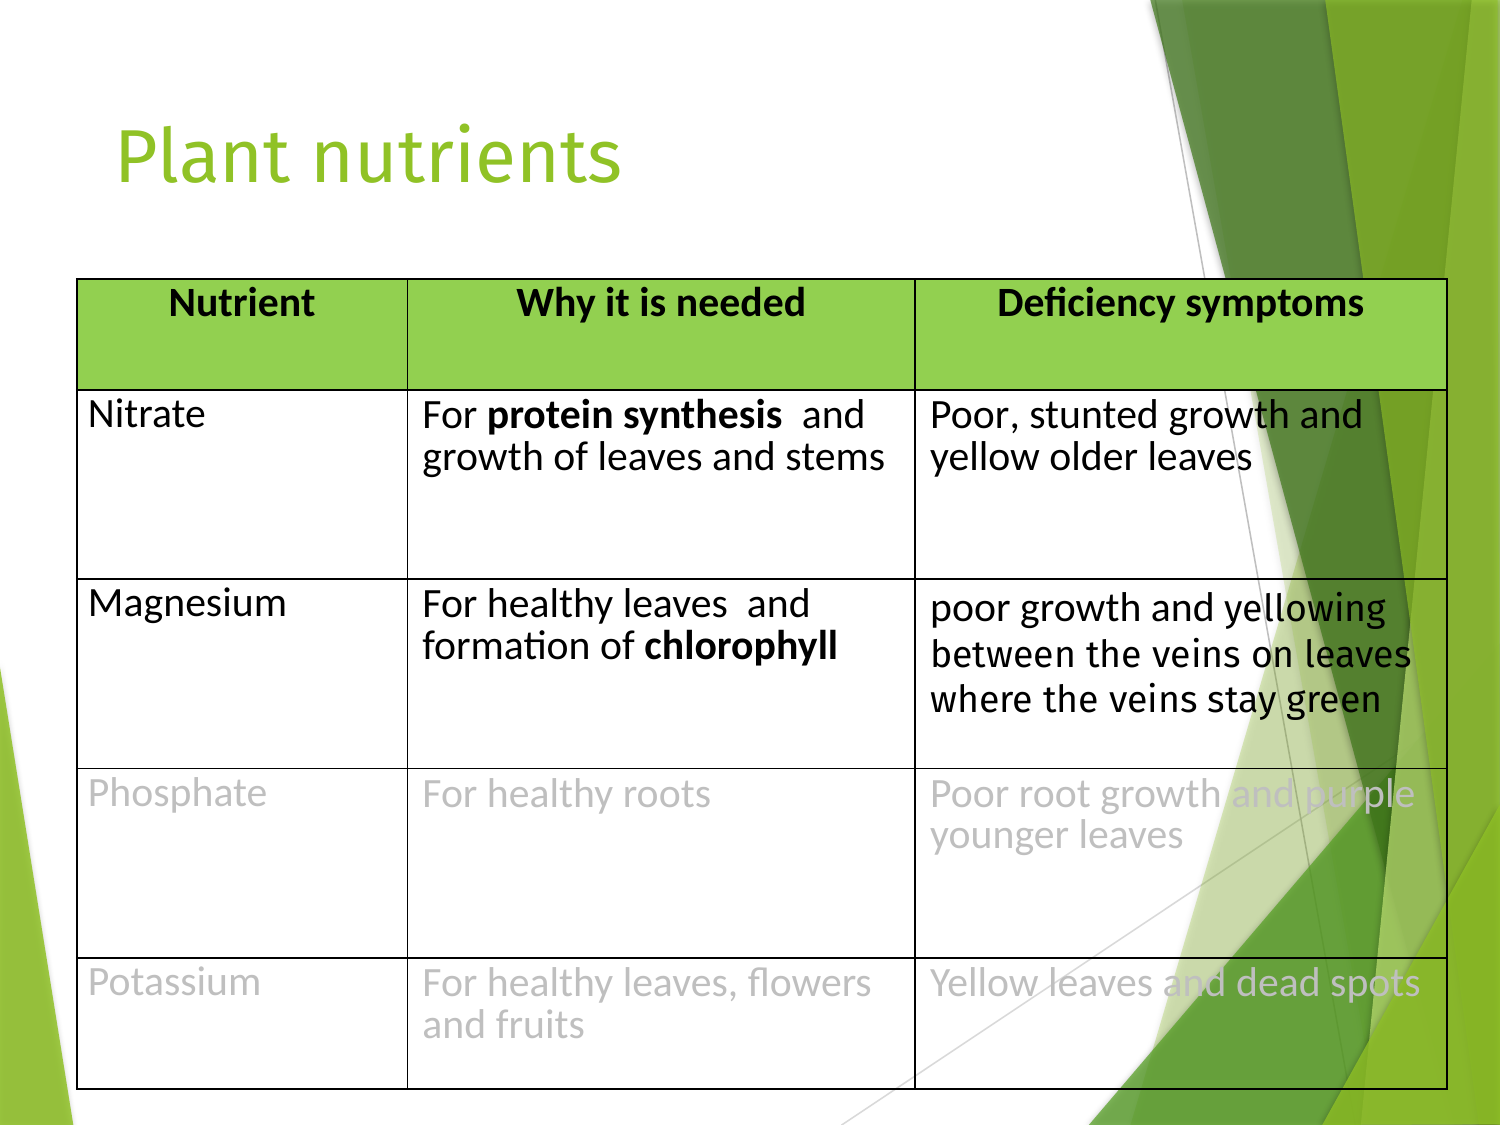

# Plant nutrients
| Nutrient | Why it is needed | Deficiency symptoms |
| --- | --- | --- |
| Nitrate | For protein synthesis and growth of leaves and stems | Poor, stunted growth and yellow older leaves |
| Magnesium | For healthy leaves and formation of chlorophyll | poor growth and yellowing between the veins on leaves where the veins stay green |
| Phosphate | For healthy roots | Poor root growth and purple younger leaves |
| Potassium | For healthy leaves, flowers and fruits | Yellow leaves and dead spots |